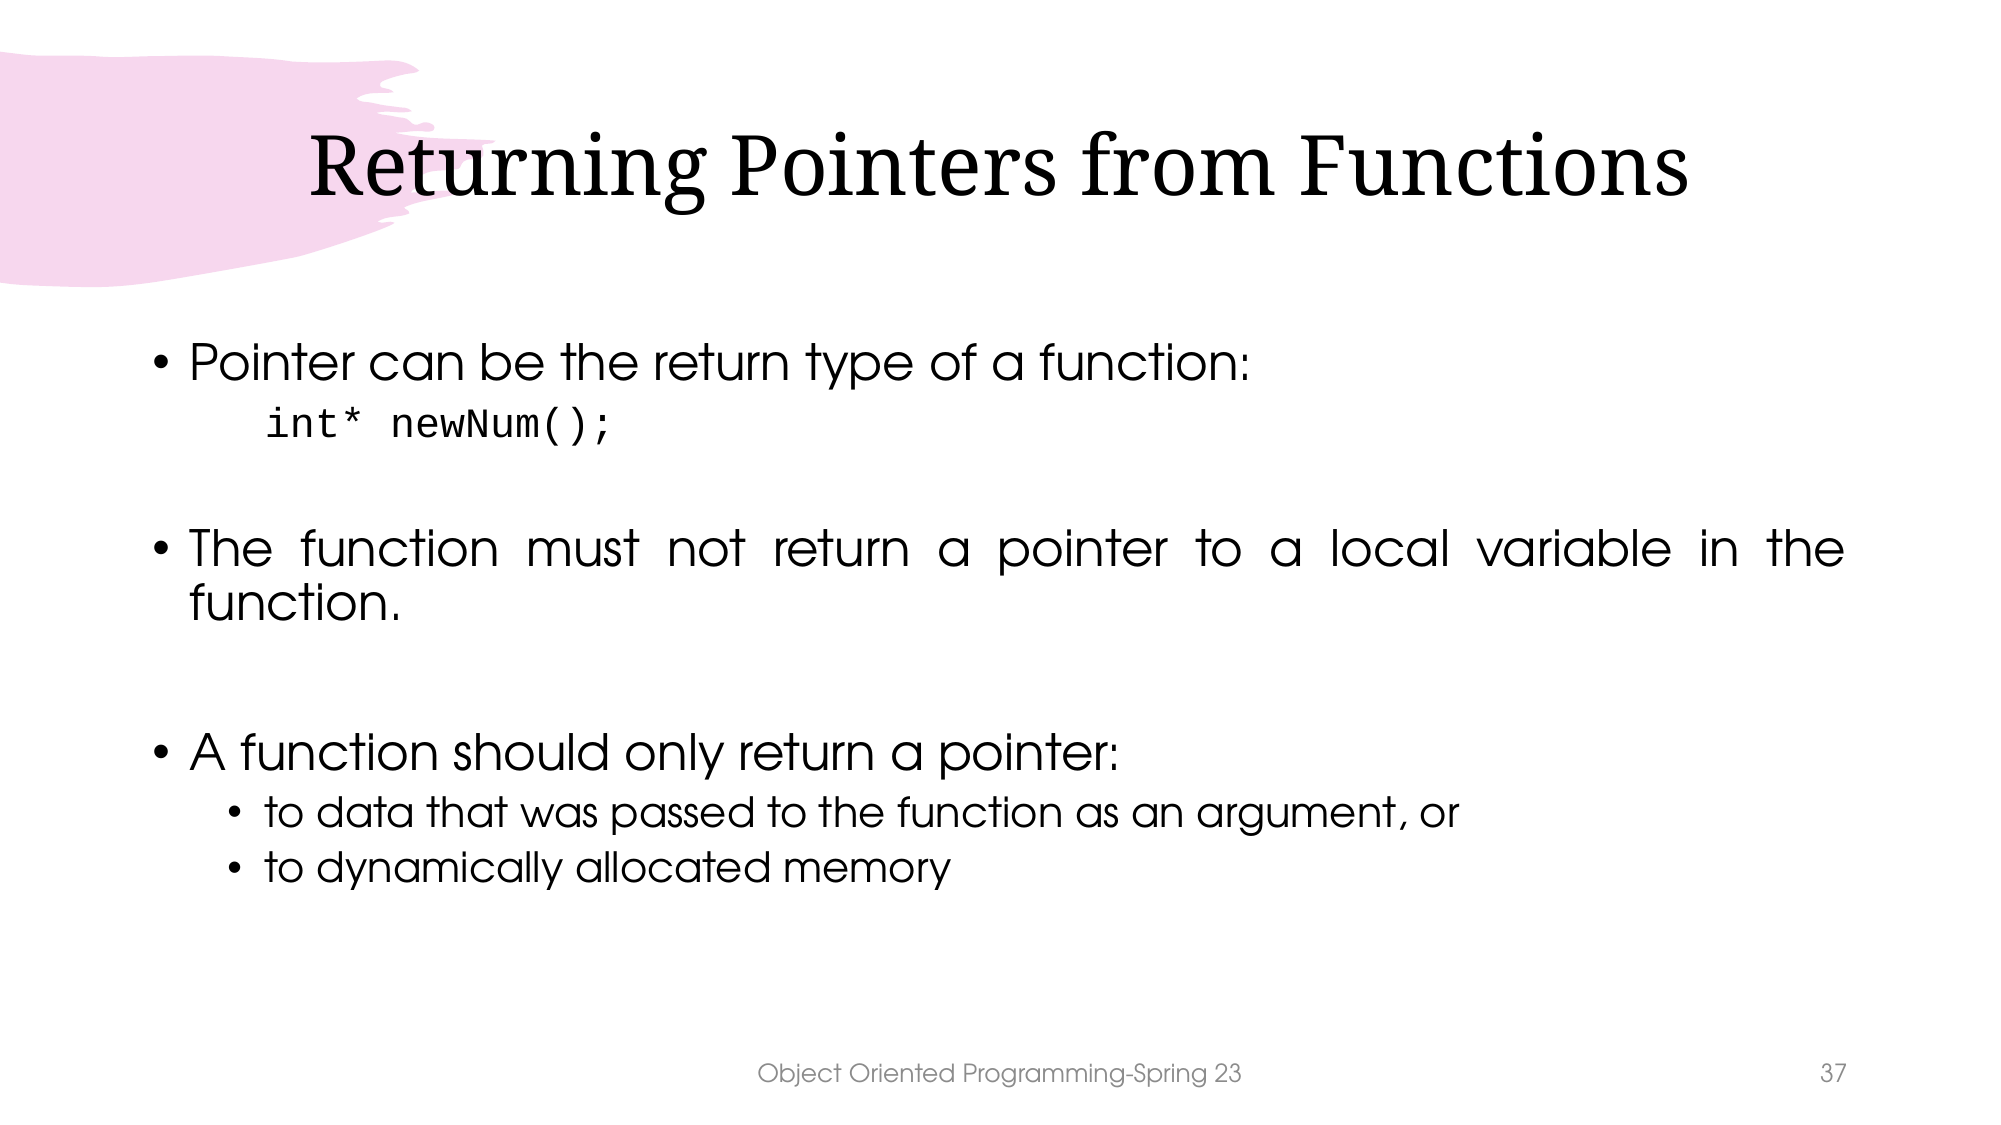

# Returning Pointers from Functions
Pointer can be the return type of a function:
	int* newNum();

The function must not return a pointer to a local variable in the function.

A function should only return a pointer:
to data that was passed to the function as an argument, or
to dynamically allocated memory

Object Oriented Programming-Spring 23
37